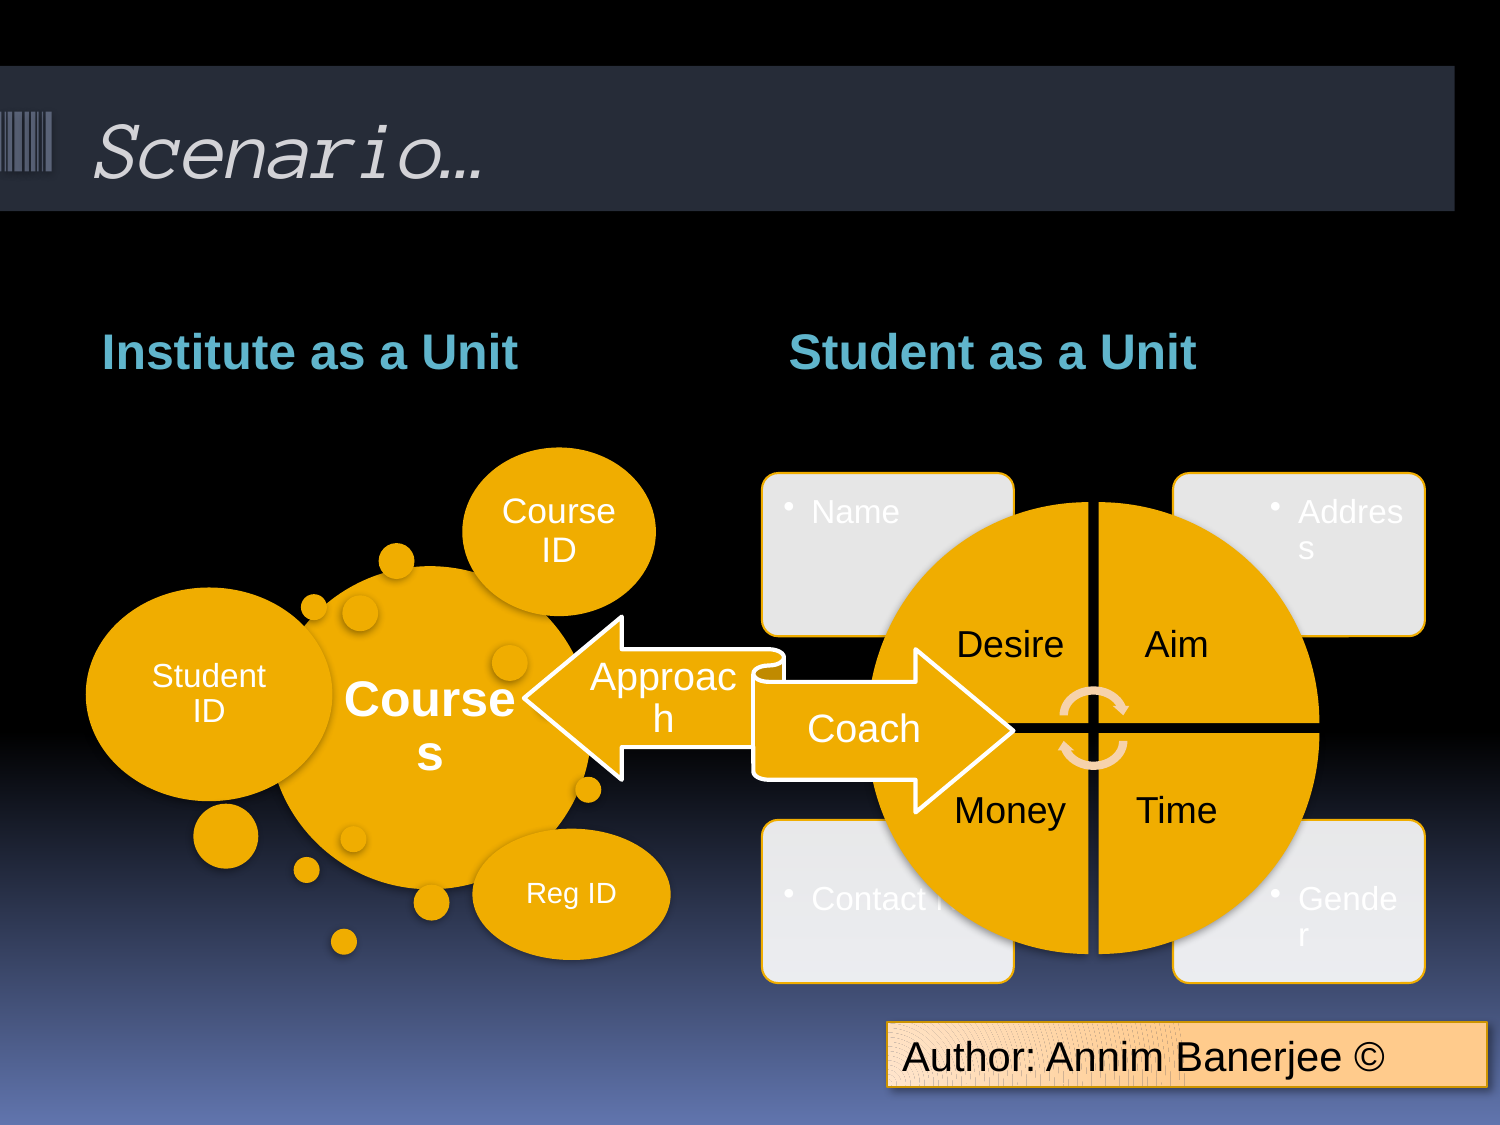

# Scenario…
Institute as a Unit
Student as a Unit
Courses
Student ID
Course ID
Reg ID
Gender
Contact No
Address
Name
Desire
Aim
Time
Money
Approach
Coach
Author: Annim Banerjee ©